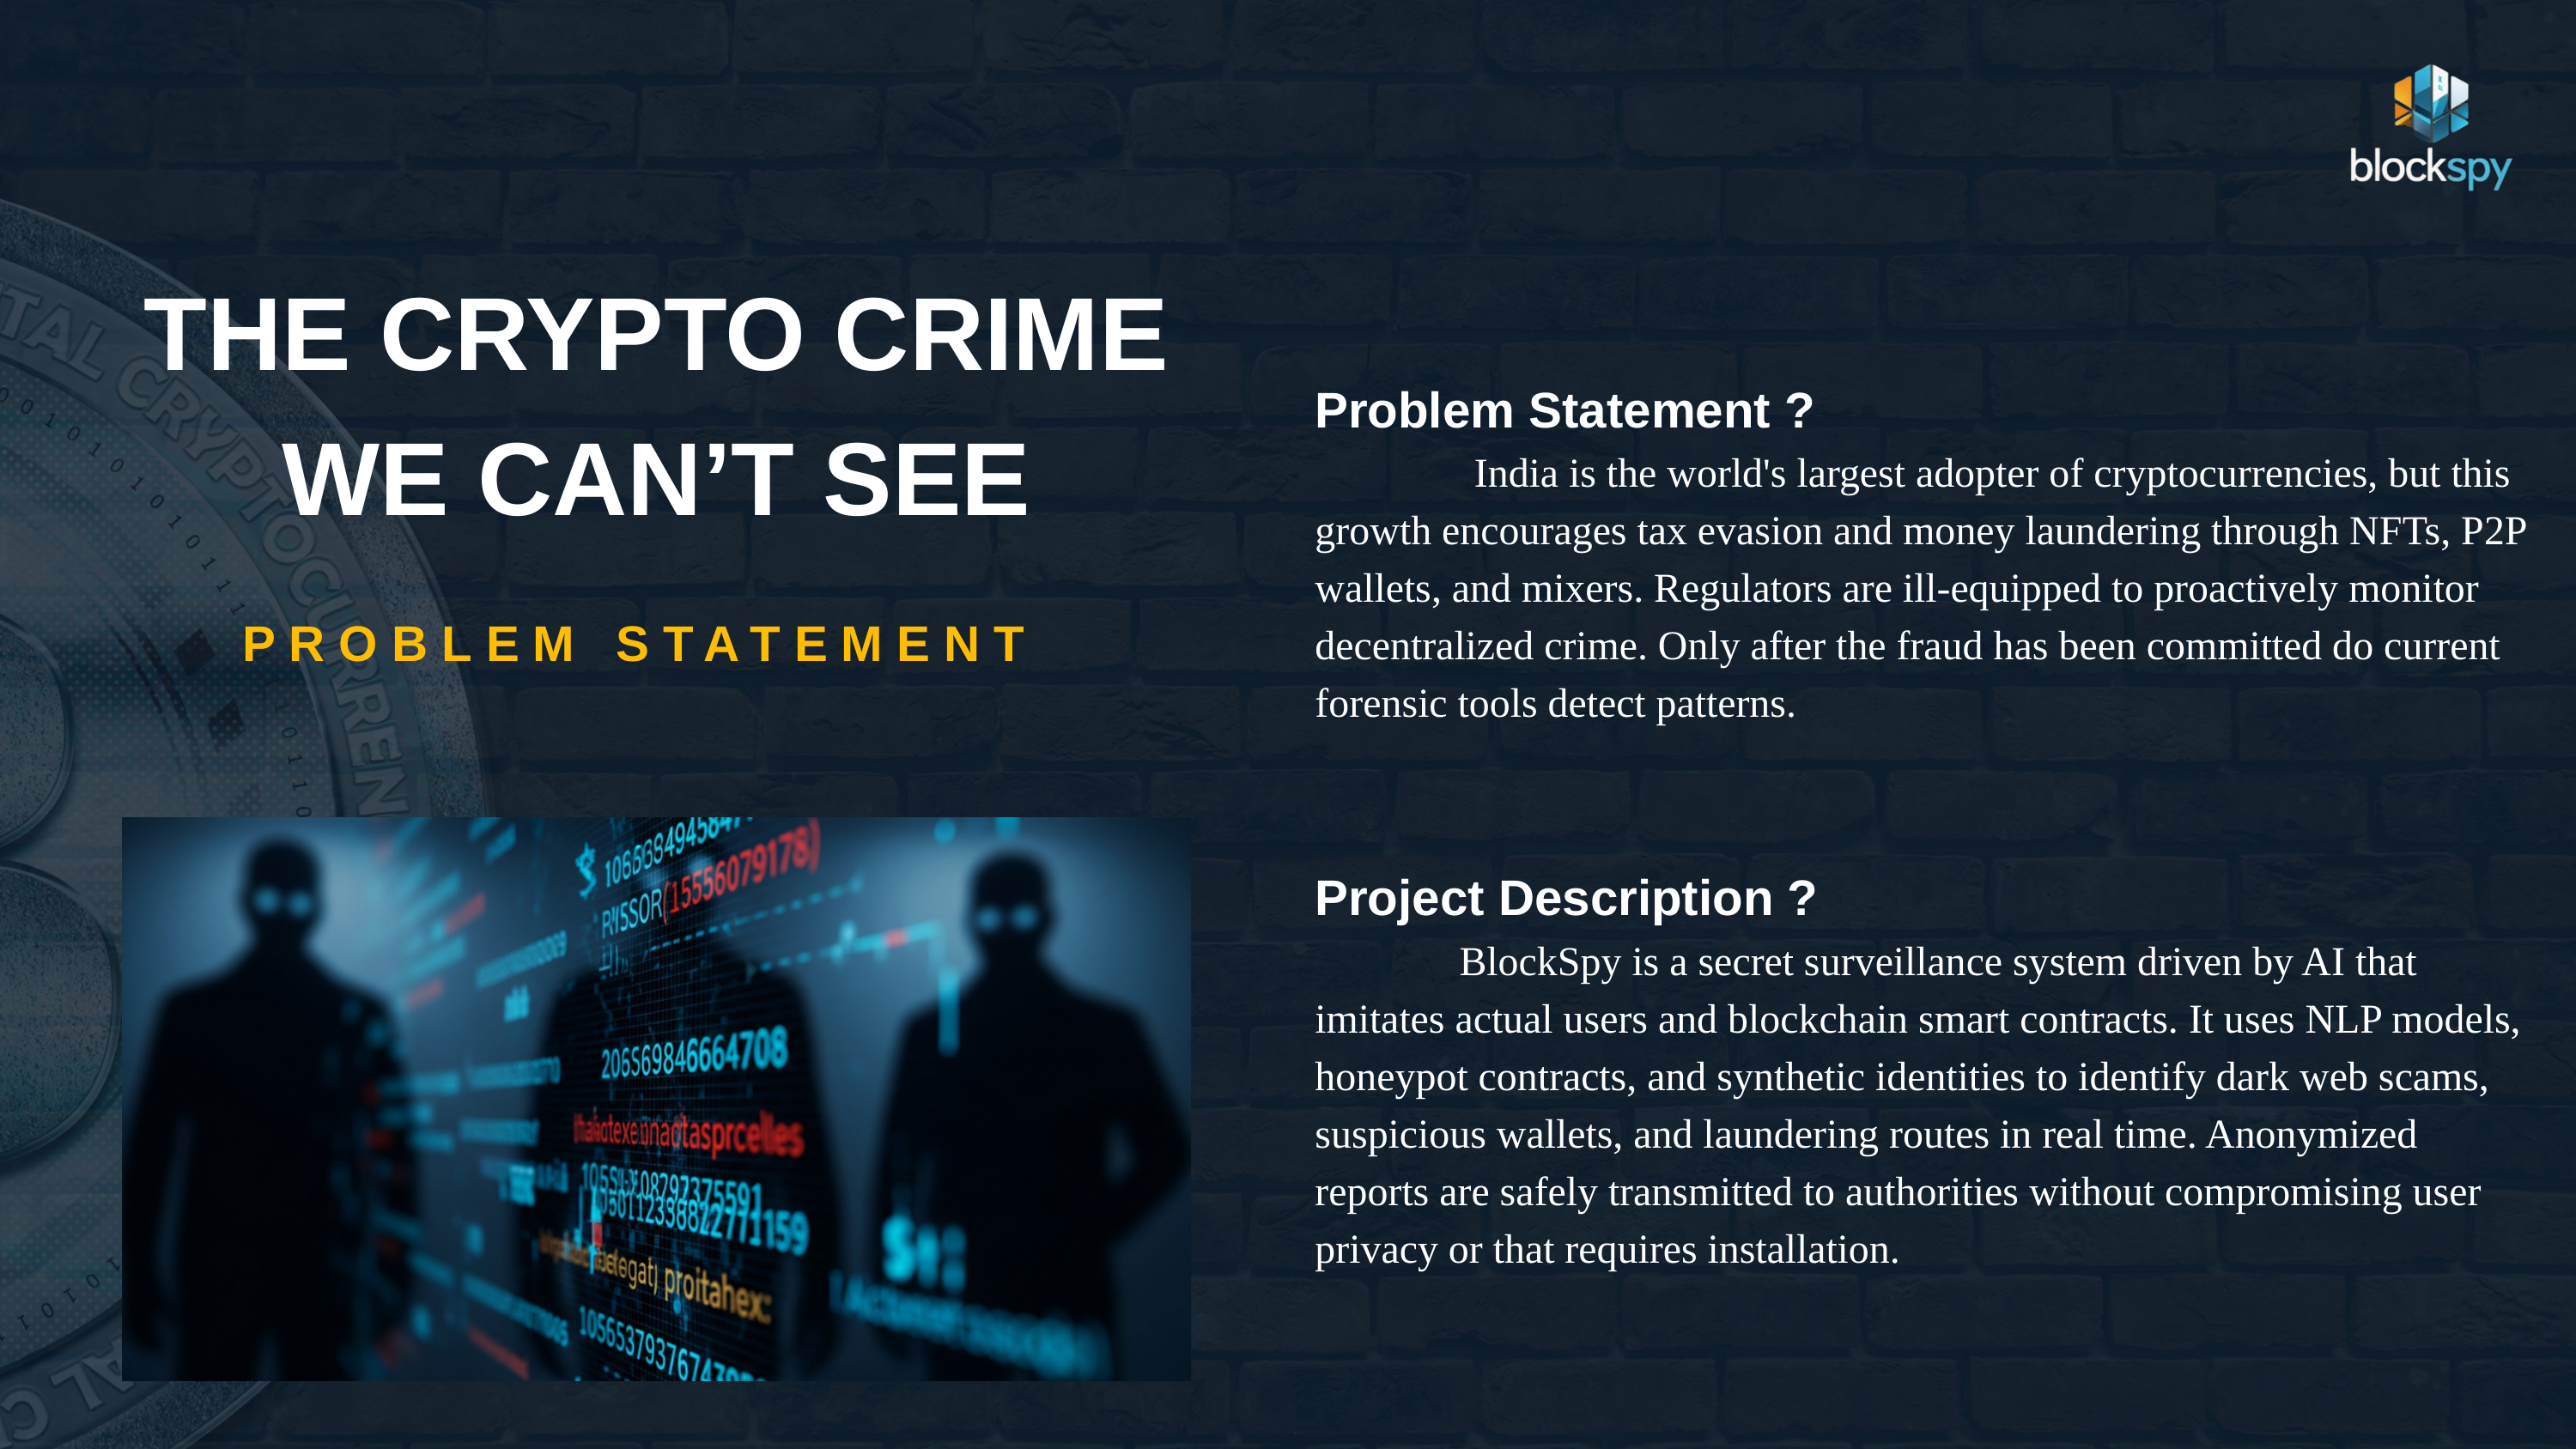

THE CRYPTO CRIME WE CAN’T SEE
Problem Statement ?
              India is the world's largest adopter of cryptocurrencies, but this growth encourages tax evasion and money laundering through NFTs, P2P wallets, and mixers. Regulators are ill-equipped to proactively monitor decentralized crime. Only after the fraud has been committed do current forensic tools detect patterns.

Project Description ?
              BlockSpy is a secret surveillance system driven by AI that imitates actual users and blockchain smart contracts. It uses NLP models, honeypot contracts, and synthetic identities to identify dark web scams, suspicious wallets, and laundering routes in real time. Anonymized reports are safely transmitted to authorities without compromising user privacy or that requires installation.
PROBLEM STATEMENT